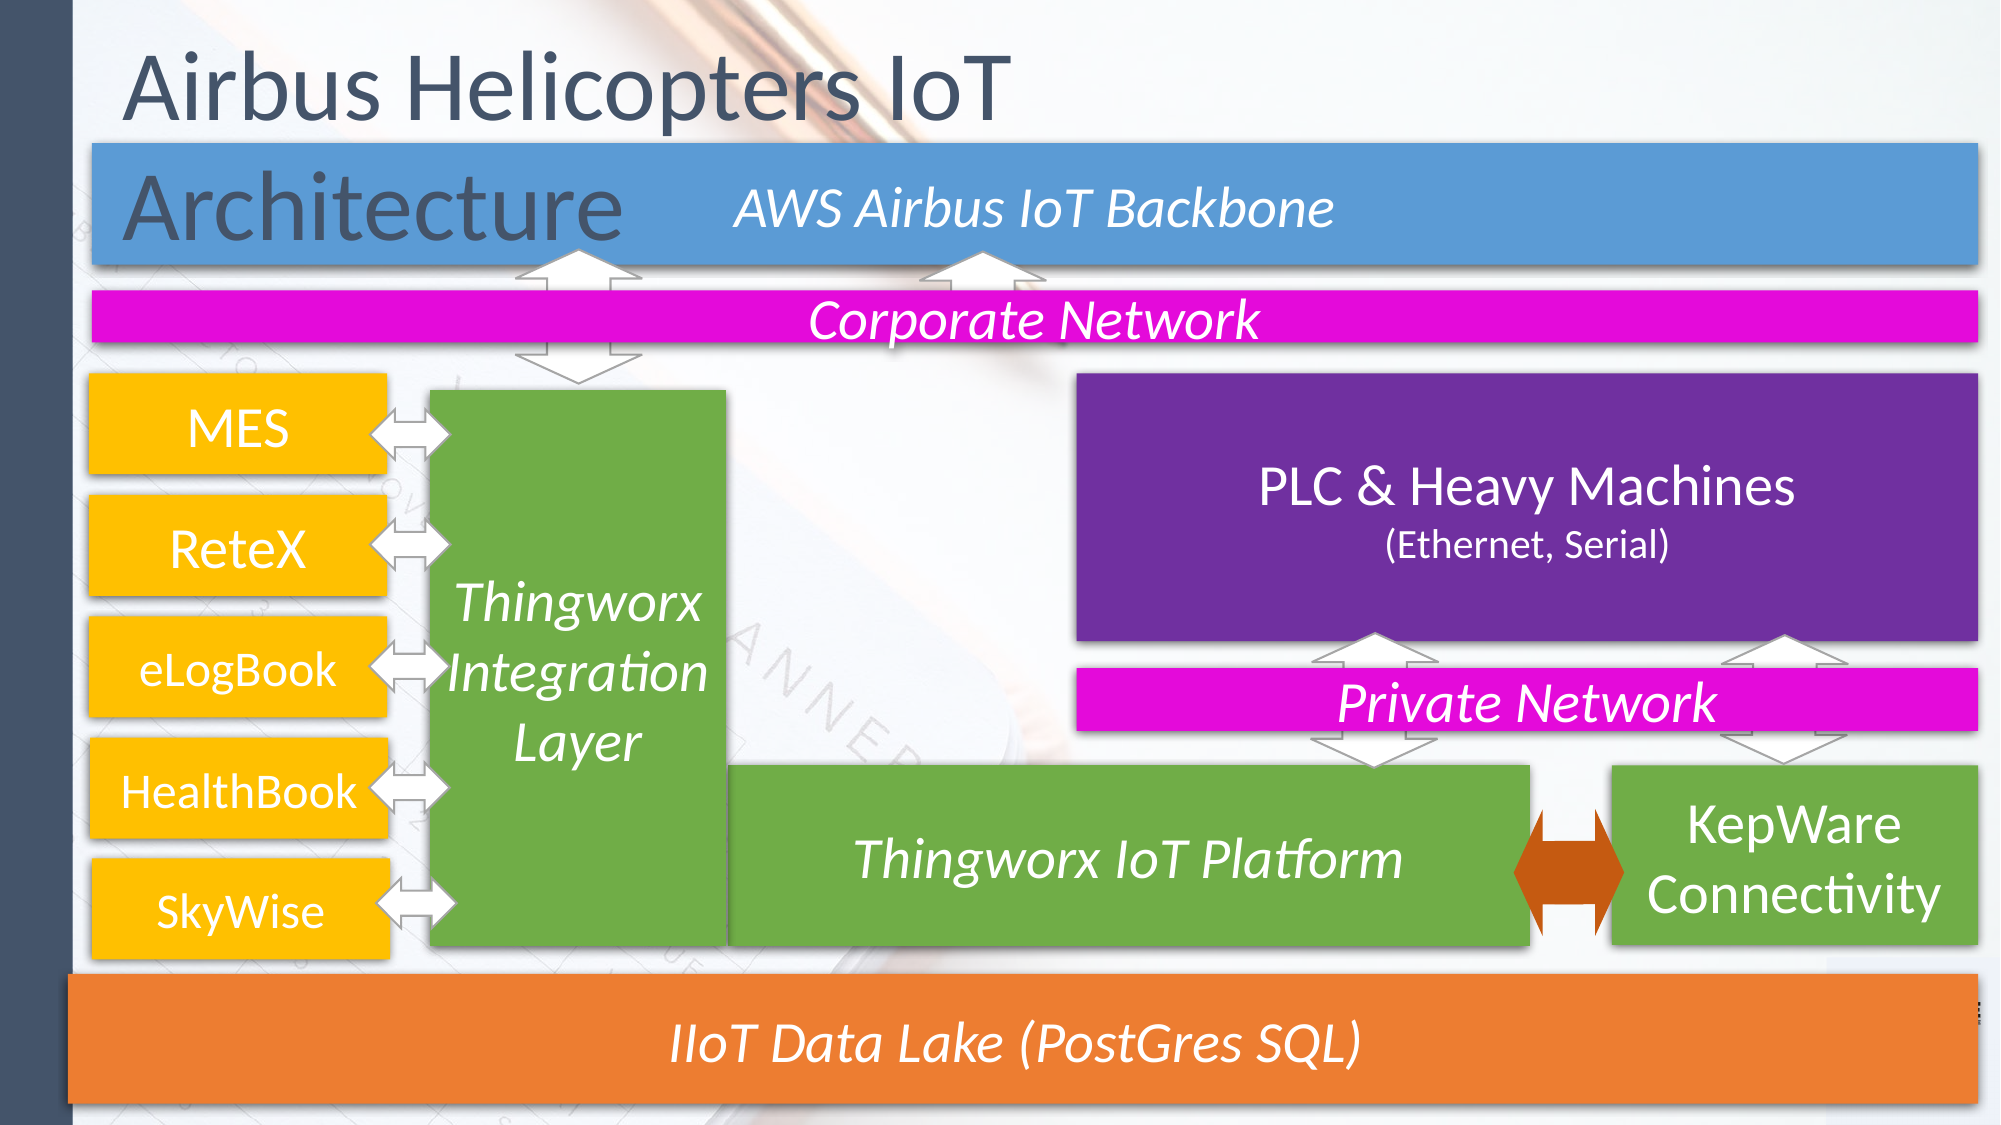

Airbus Helicopters IoT Architecture
AWS Airbus IoT Backbone

Corporate Network

MES
PLC & Heavy Machines
(Ethernet, Serial)
Thingworx Integration Layer

ReteX

eLogBook

Private Network

HealthBook

KepWare Connectivity
Thingworx IoT Platform

SkyWise

IIoT Data Lake (PostGres SQL)